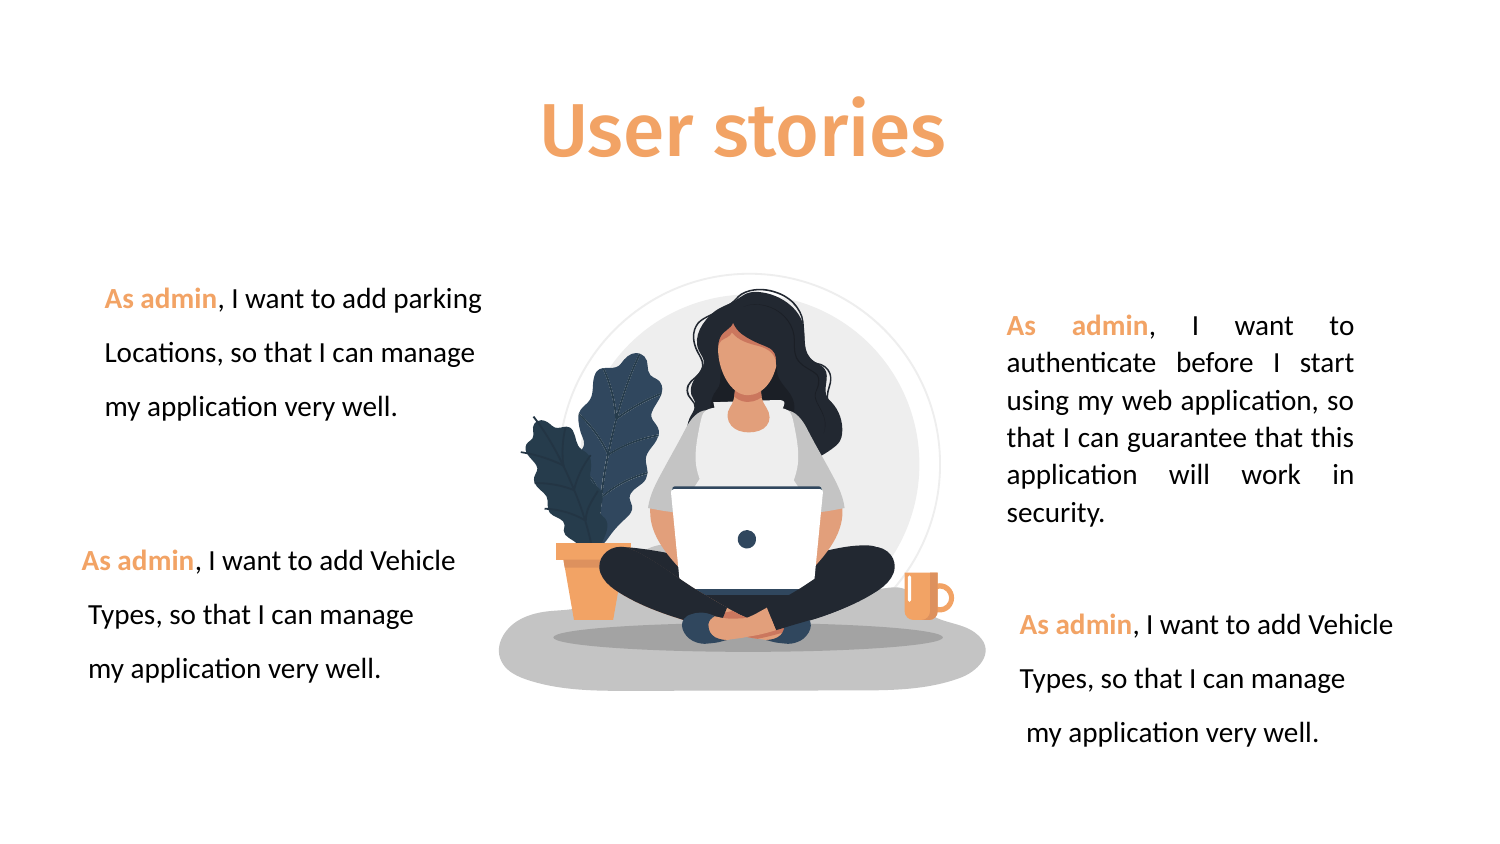

Earth
User stories
Earth is the the third planet

Jupiter is the biggest planet

As admin, I want to add parking
Locations, so that I can manage
my application very well.

As admin, I want to authenticate before I start using my web application, so that I can guarantee that this application will work in security.

Mars

As admin, I want to add Vehicle
 Types, so that I can manage
 my application very well.

As admin, I want to add Vehicle
Types, so that I can manage
 my application very well.

Neptune is the farthest planet